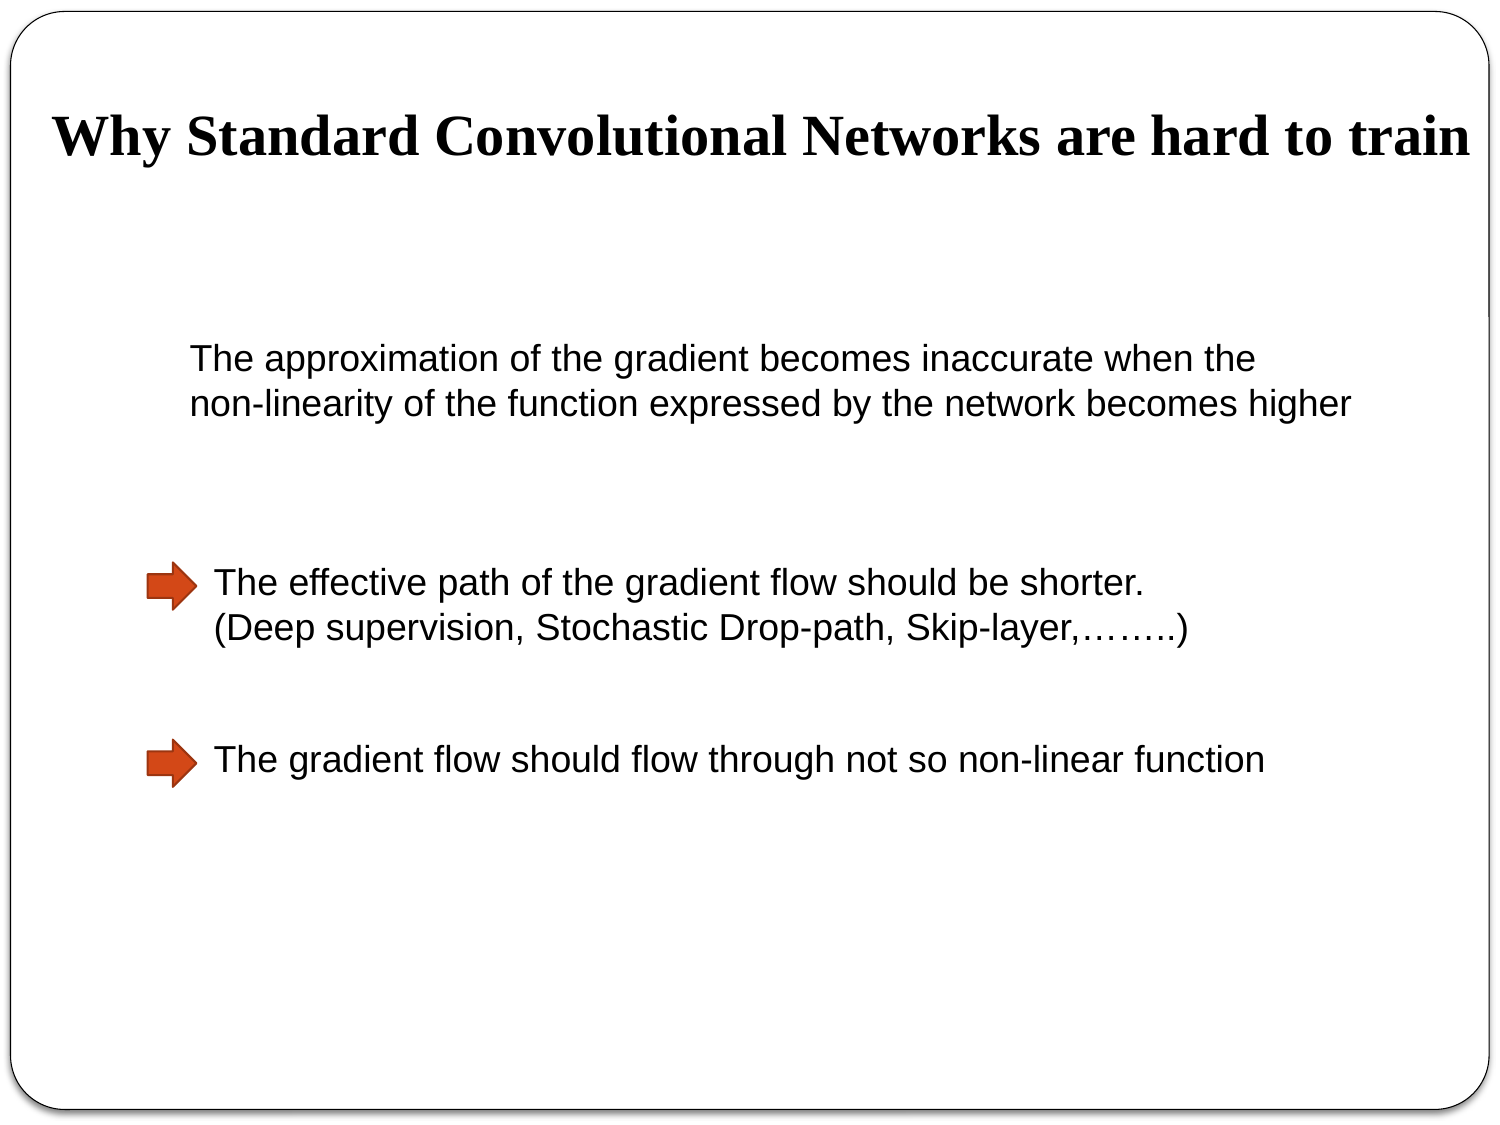

Why Standard Convolutional Networks are hard to train
The approximation of the gradient becomes inaccurate when the
non-linearity of the function expressed by the network becomes higher
      The effective path of the gradient flow should be shorter.
      (Deep supervision, Stochastic Drop-path, Skip-layer,……..)

      The gradient flow should flow through not so non-linear function